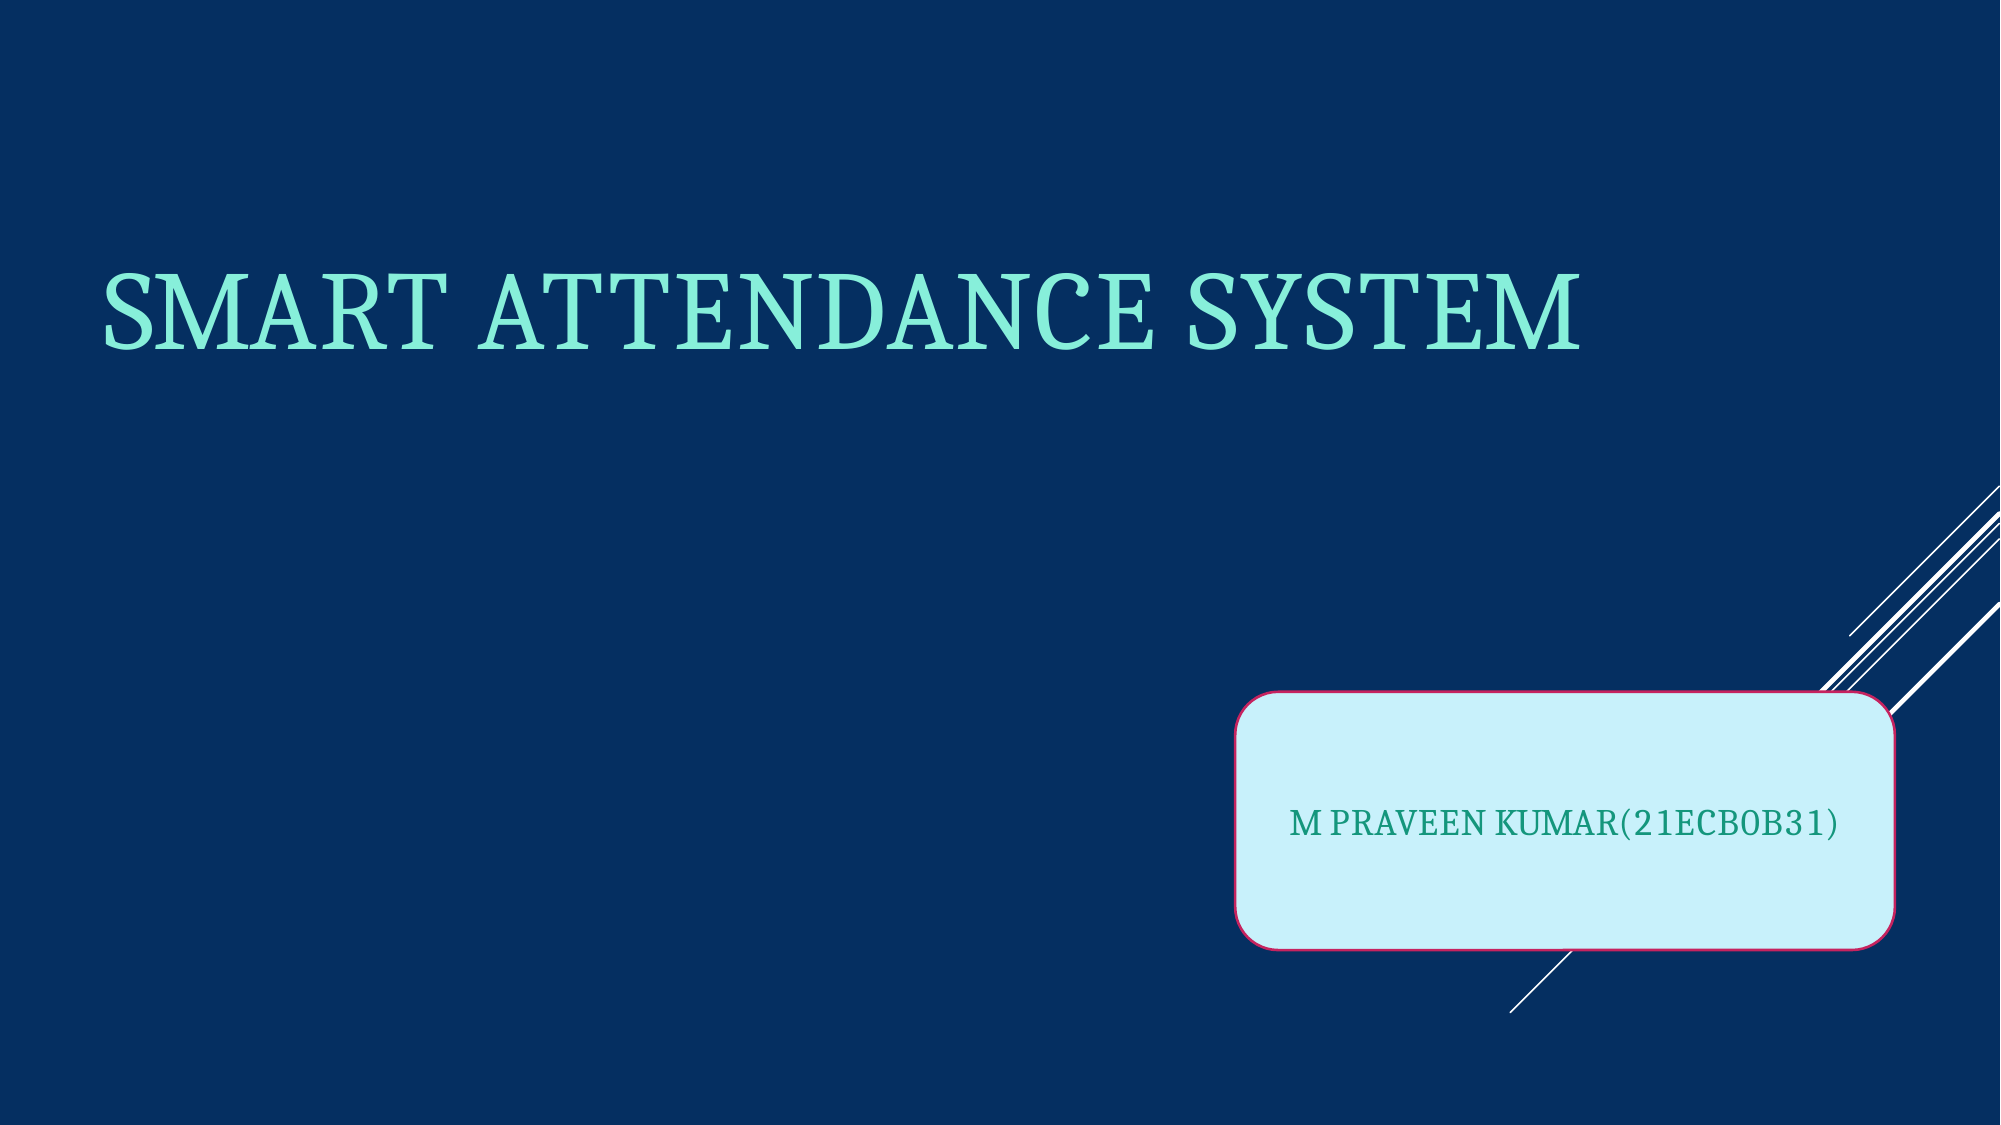

# Smart Attendance system

M PRAVEEN KUMAR(21ECB0B31)